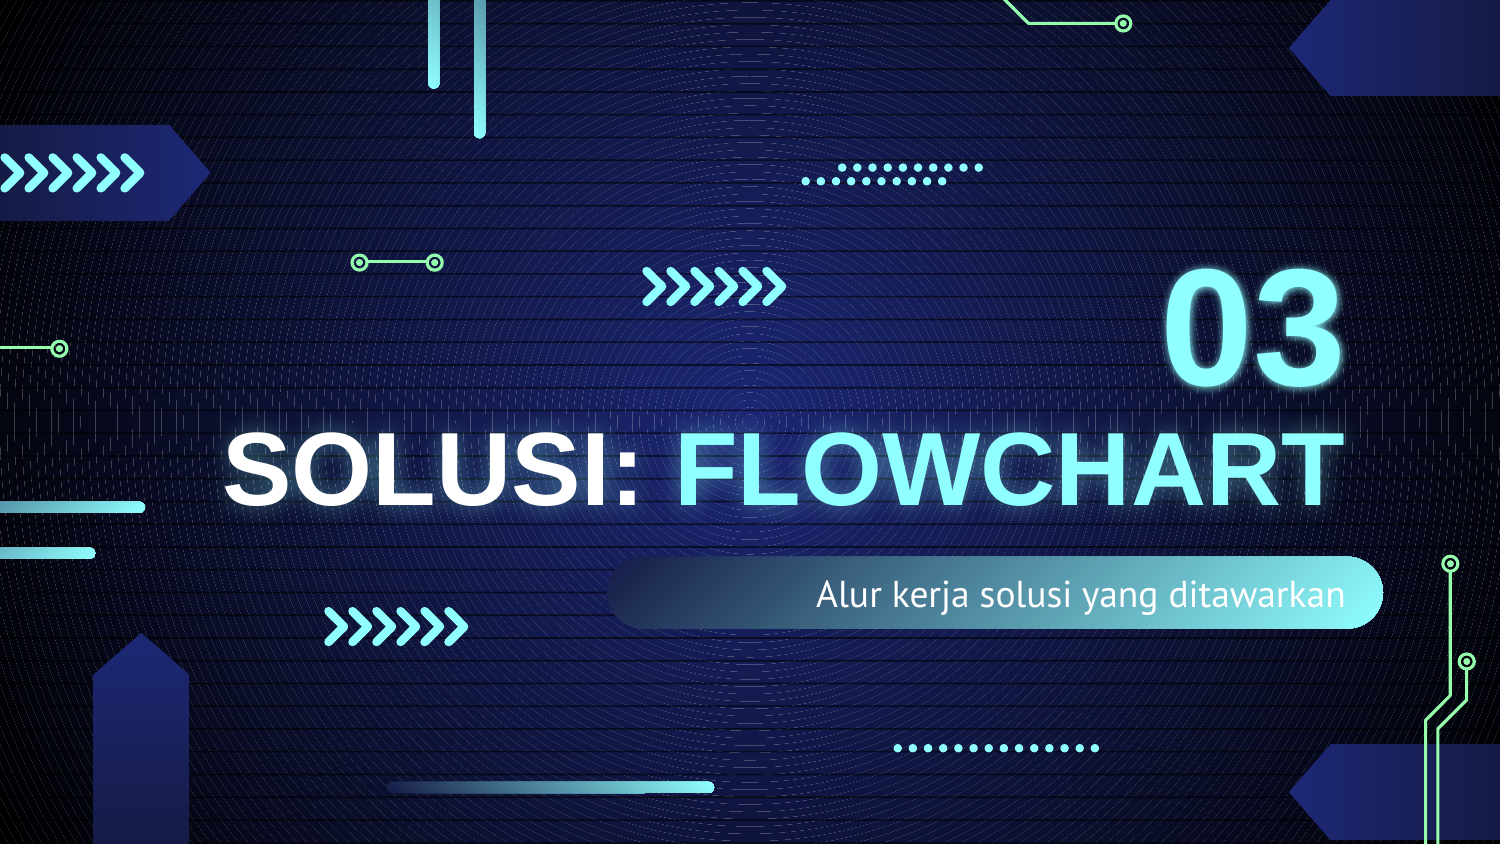

03

# SOLUSI: FLOWCHART

Alur kerja solusi yang ditawarkan